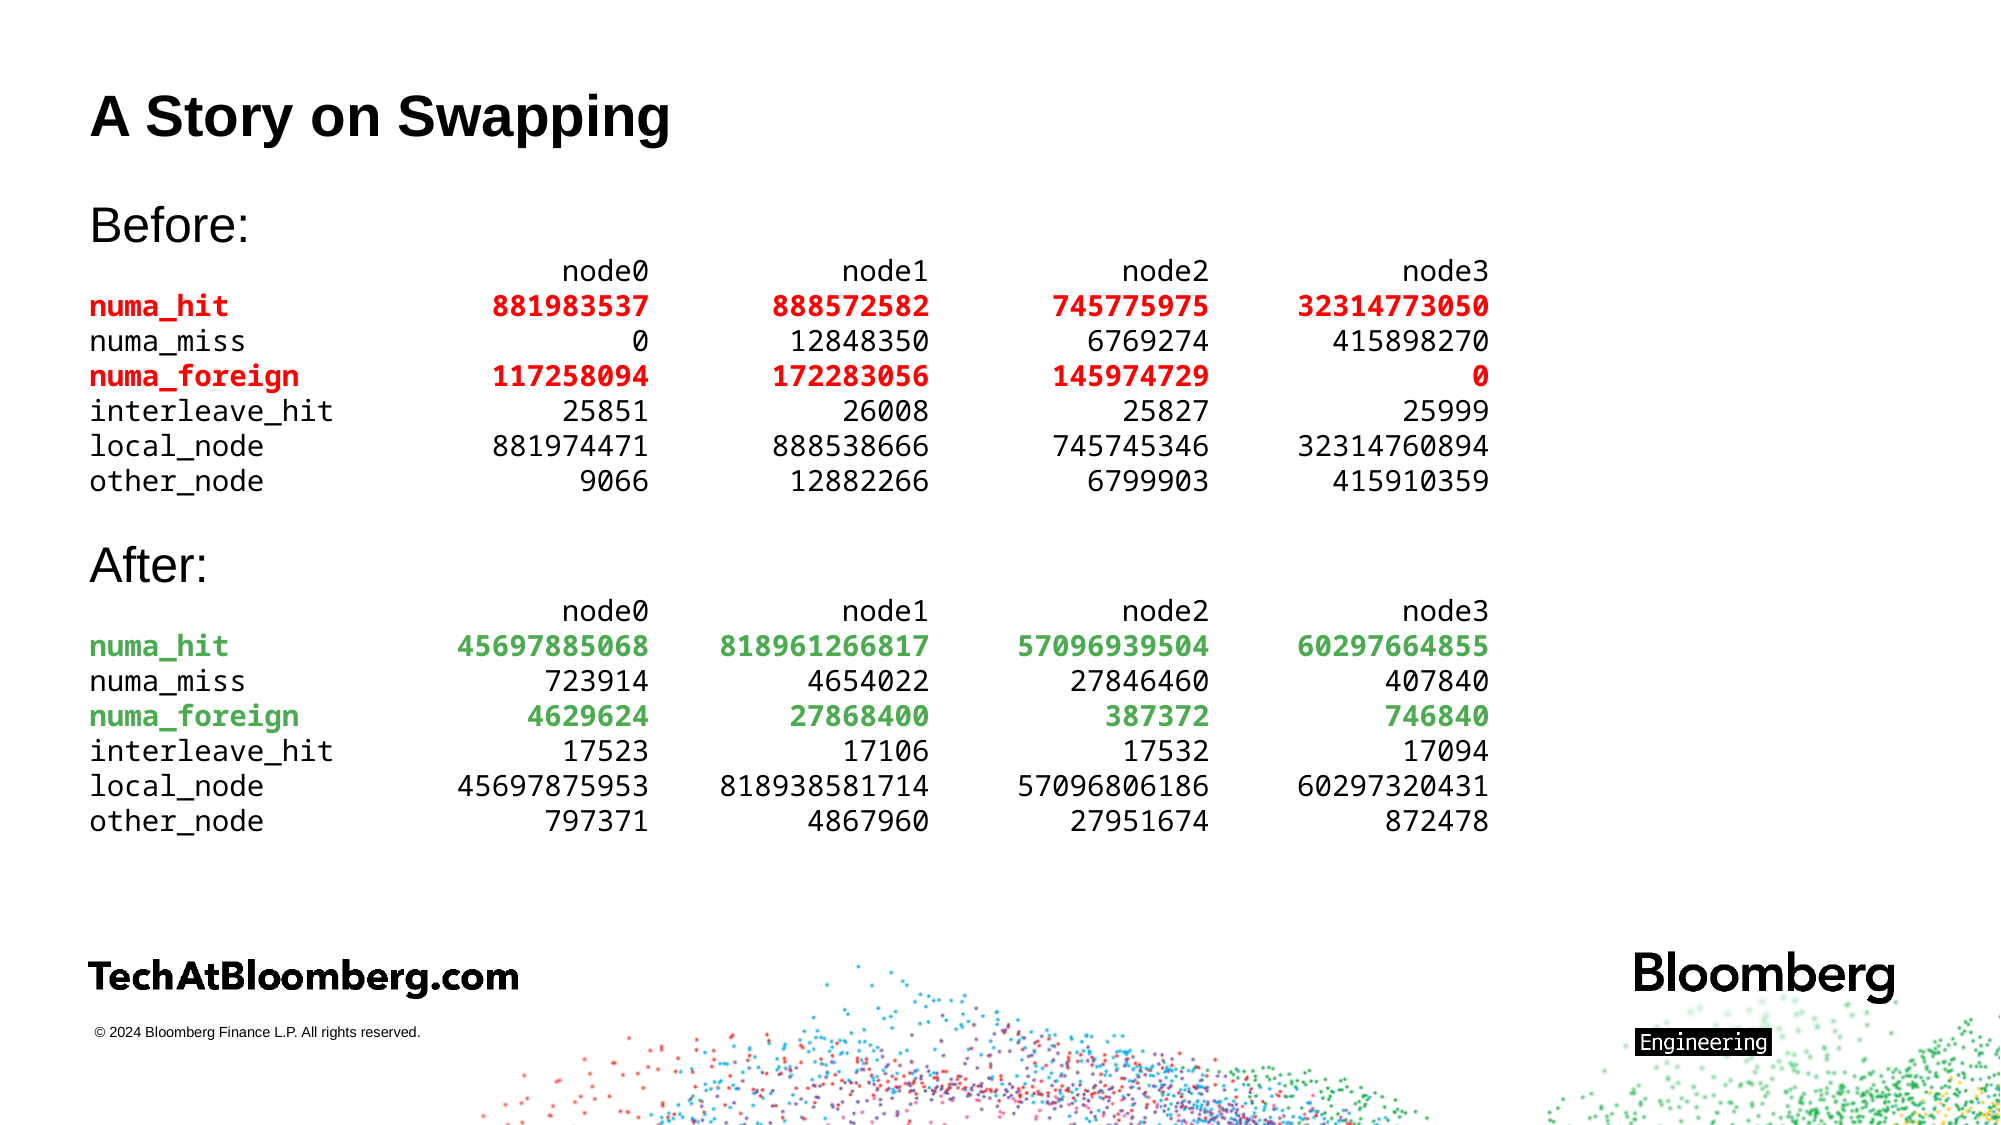

# A Story on Swapping
Before:
                           node0           node1           node2           node3
numa_hit               881983537       888572582       745775975     32314773050
numa_miss                      0        12848350         6769274       415898270
numa_foreign           117258094       172283056       145974729               0
interleave_hit             25851           26008           25827           25999
local_node             881974471       888538666       745745346     32314760894
other_node                  9066        12882266         6799903       415910359

After:
                           node0           node1           node2           node3
numa_hit             45697885068    818961266817     57096939504     60297664855
numa_miss                 723914         4654022        27846460          407840
numa_foreign             4629624        27868400          387372          746840
interleave_hit             17523           17106           17532           17094
local_node           45697875953    818938581714     57096806186     60297320431
other_node                797371         4867960        27951674          872478